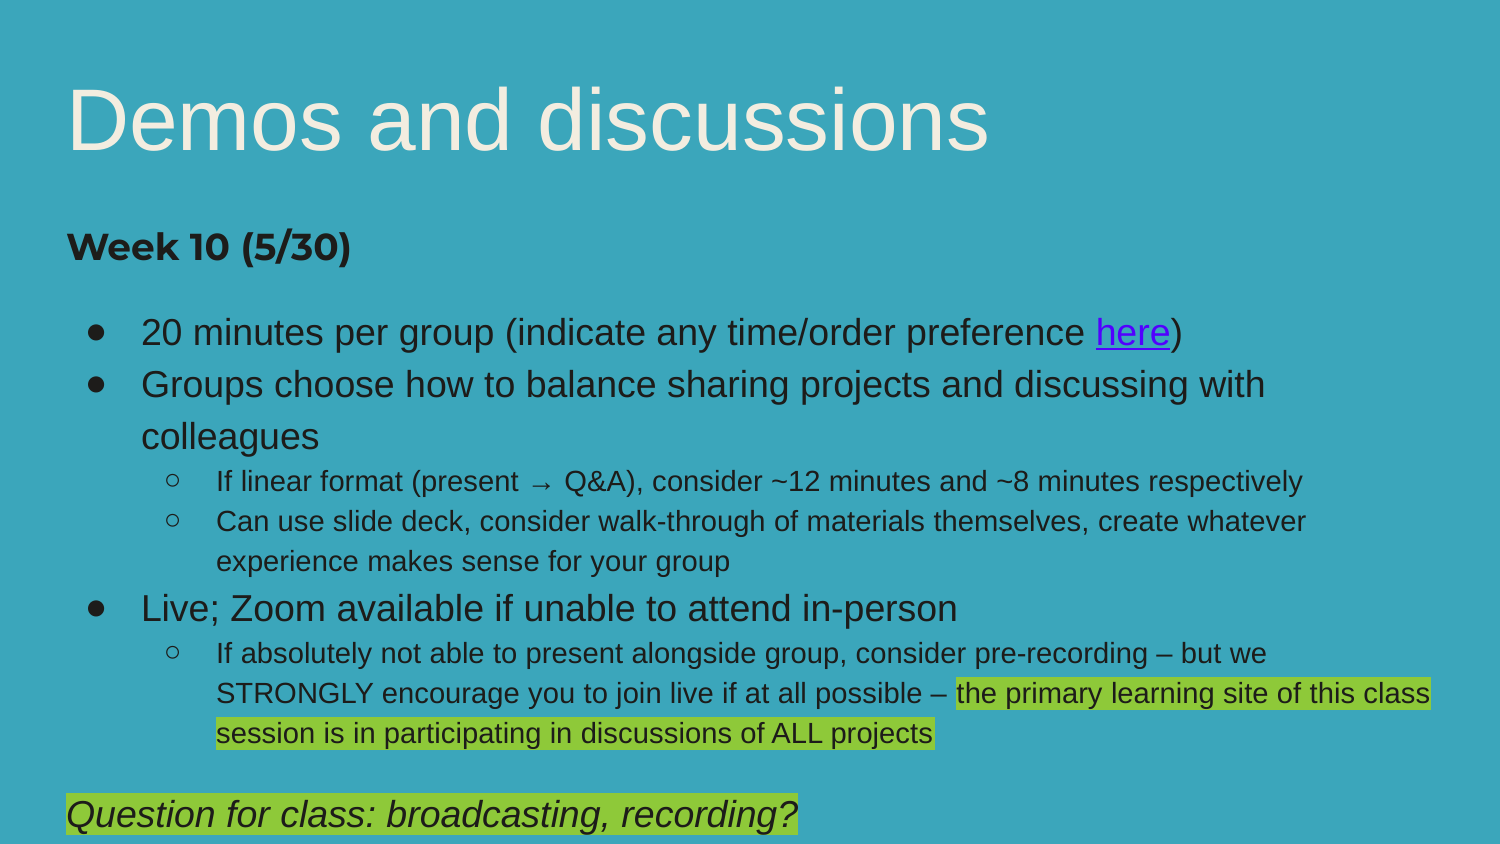

# Demos and discussions
Week 10 (5/30)
20 minutes per group (indicate any time/order preference here)
Groups choose how to balance sharing projects and discussing with colleagues
If linear format (present → Q&A), consider ~12 minutes and ~8 minutes respectively
Can use slide deck, consider walk-through of materials themselves, create whatever experience makes sense for your group
Live; Zoom available if unable to attend in-person
If absolutely not able to present alongside group, consider pre-recording – but we STRONGLY encourage you to join live if at all possible – the primary learning site of this class session is in participating in discussions of ALL projects
Question for class: broadcasting, recording?